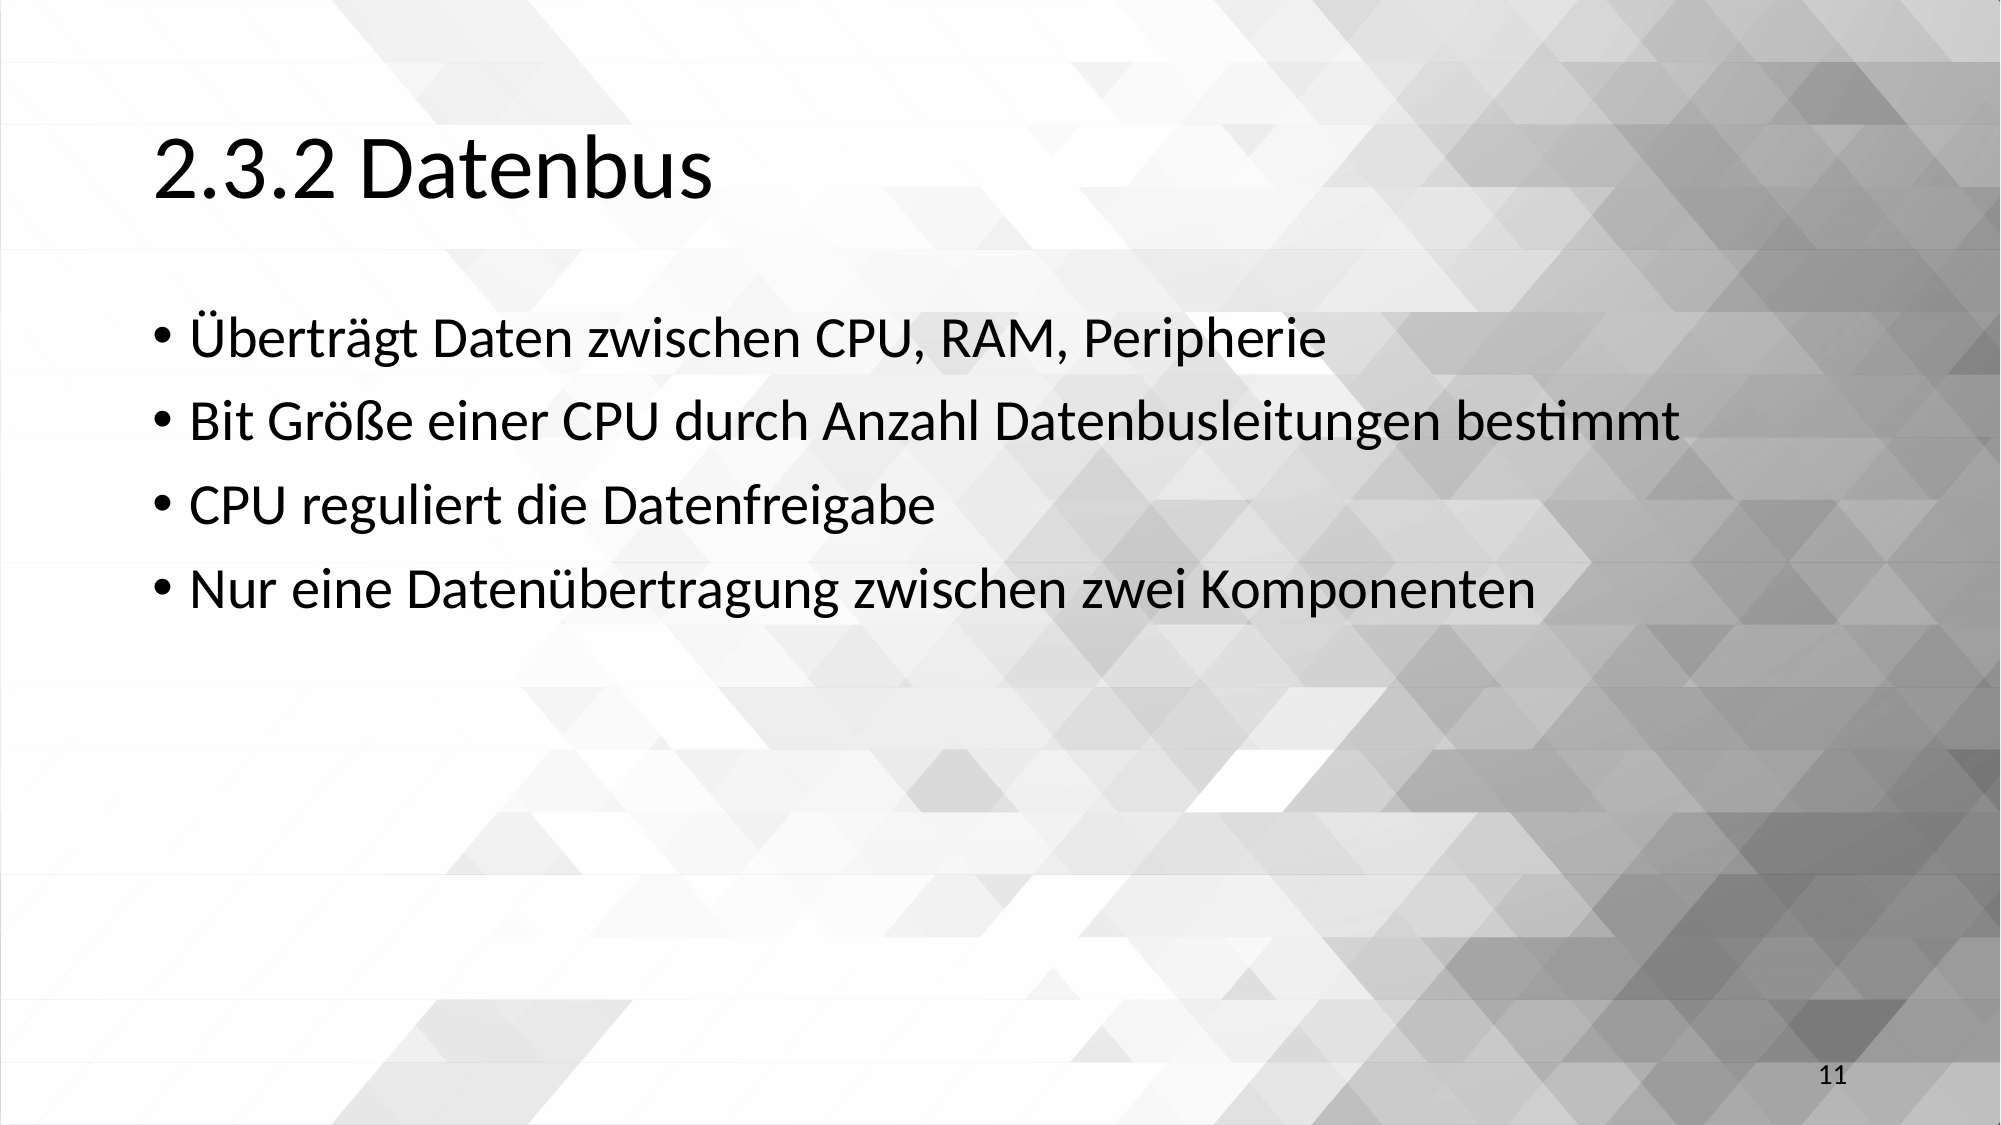

# 2.3.2 Datenbus
Überträgt Daten zwischen CPU, RAM, Peripherie
Bit Größe einer CPU durch Anzahl Datenbusleitungen bestimmt
CPU reguliert die Datenfreigabe
Nur eine Datenübertragung zwischen zwei Komponenten

11